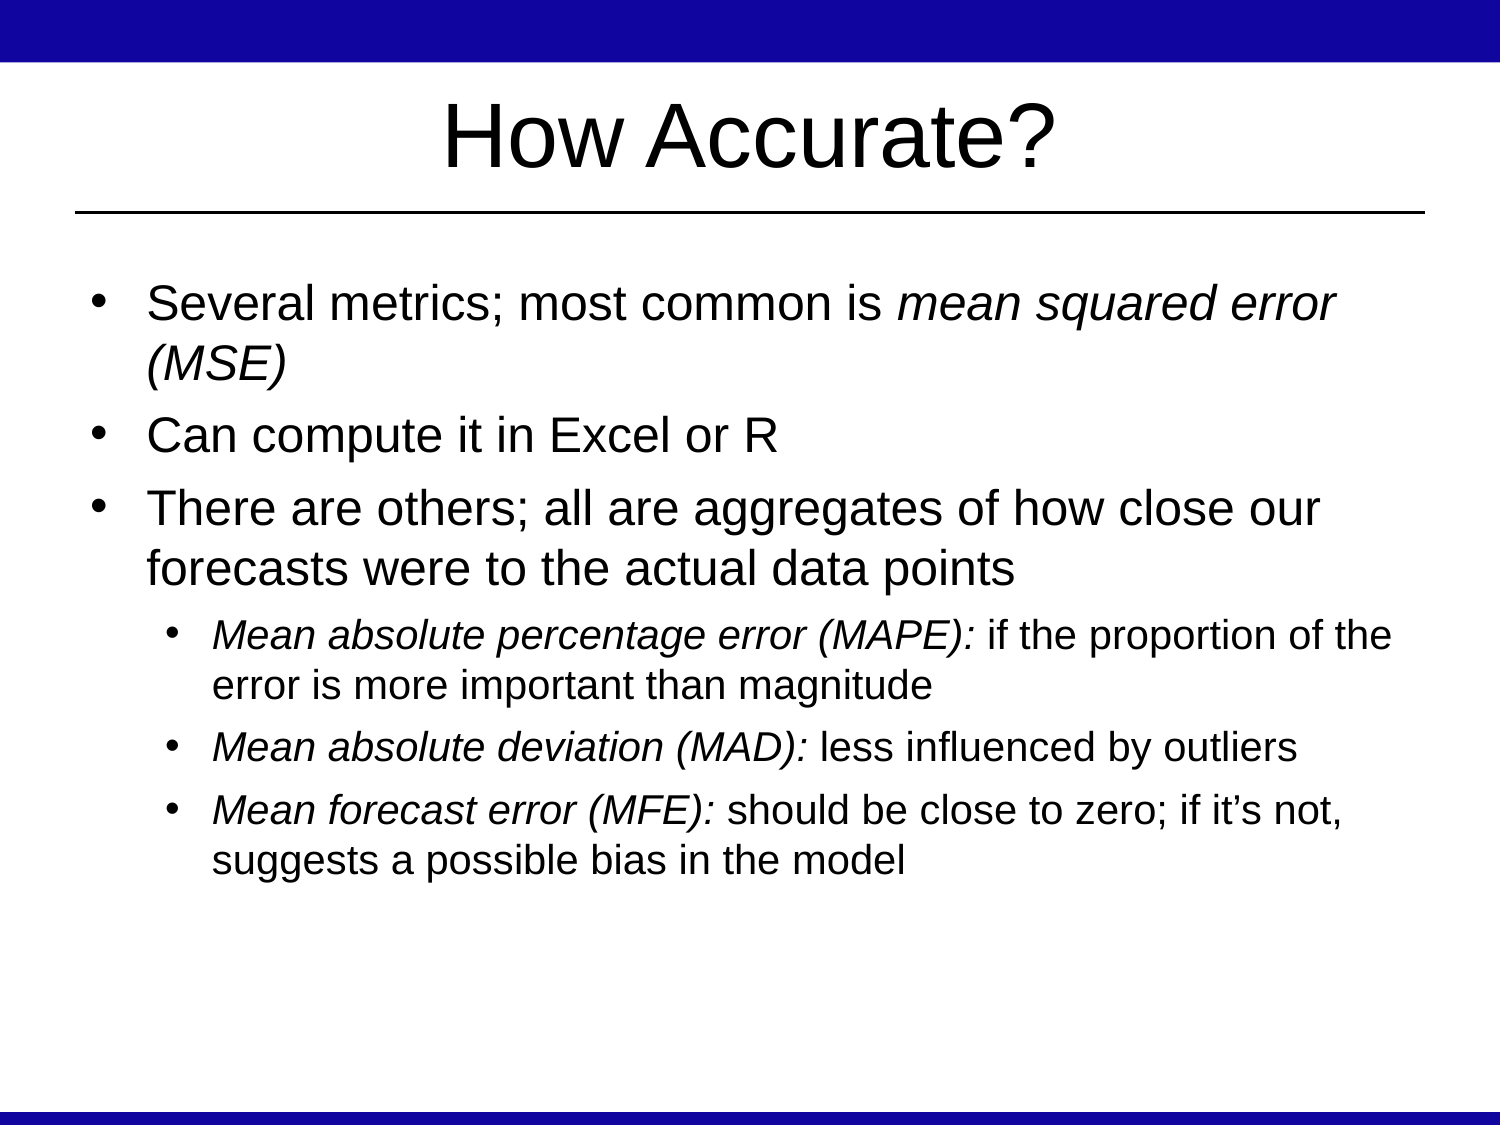

# How Accurate?
Several metrics; most common is mean squared error (MSE)
Can compute it in Excel or R
There are others; all are aggregates of how close our forecasts were to the actual data points
Mean absolute percentage error (MAPE): if the proportion of the error is more important than magnitude
Mean absolute deviation (MAD): less influenced by outliers
Mean forecast error (MFE): should be close to zero; if it’s not, suggests a possible bias in the model